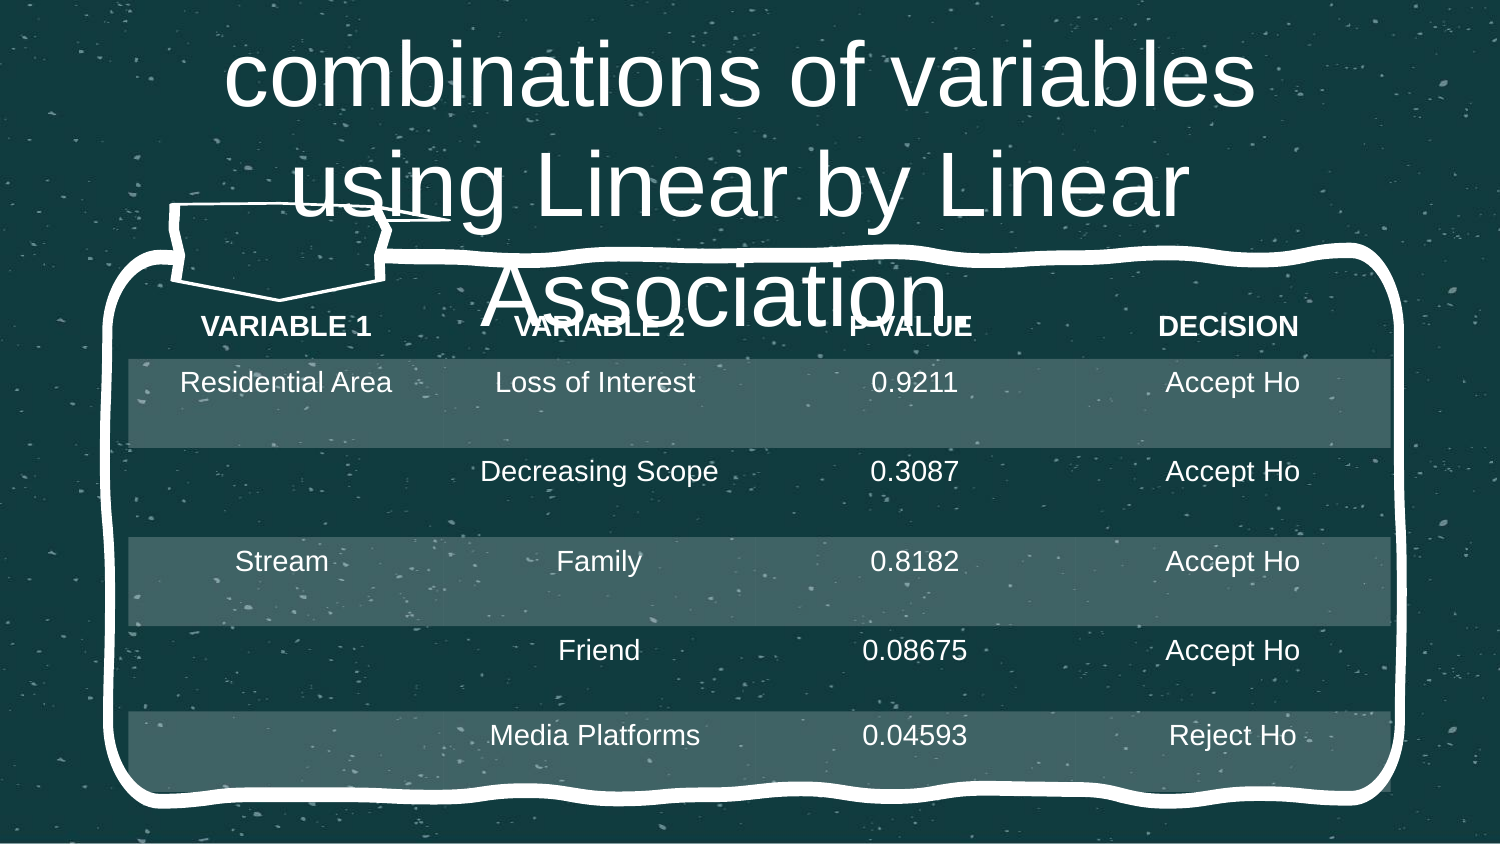

Association between different combinations of variables using Linear by Linear Association.

| VARIABLE 1 | VARIABLE 2 | P VALUE | DECISION |
| --- | --- | --- | --- |
| Residential Area | Loss of Interest | 0.9211 | Accept Ho |
|  | Decreasing Scope | 0.3087 | Accept Ho |
| Stream | Family | 0.8182 | Accept Ho |
|  | Friend | 0.08675 | Accept Ho |
|  | Media Platforms | 0.04593 | Reject Ho |